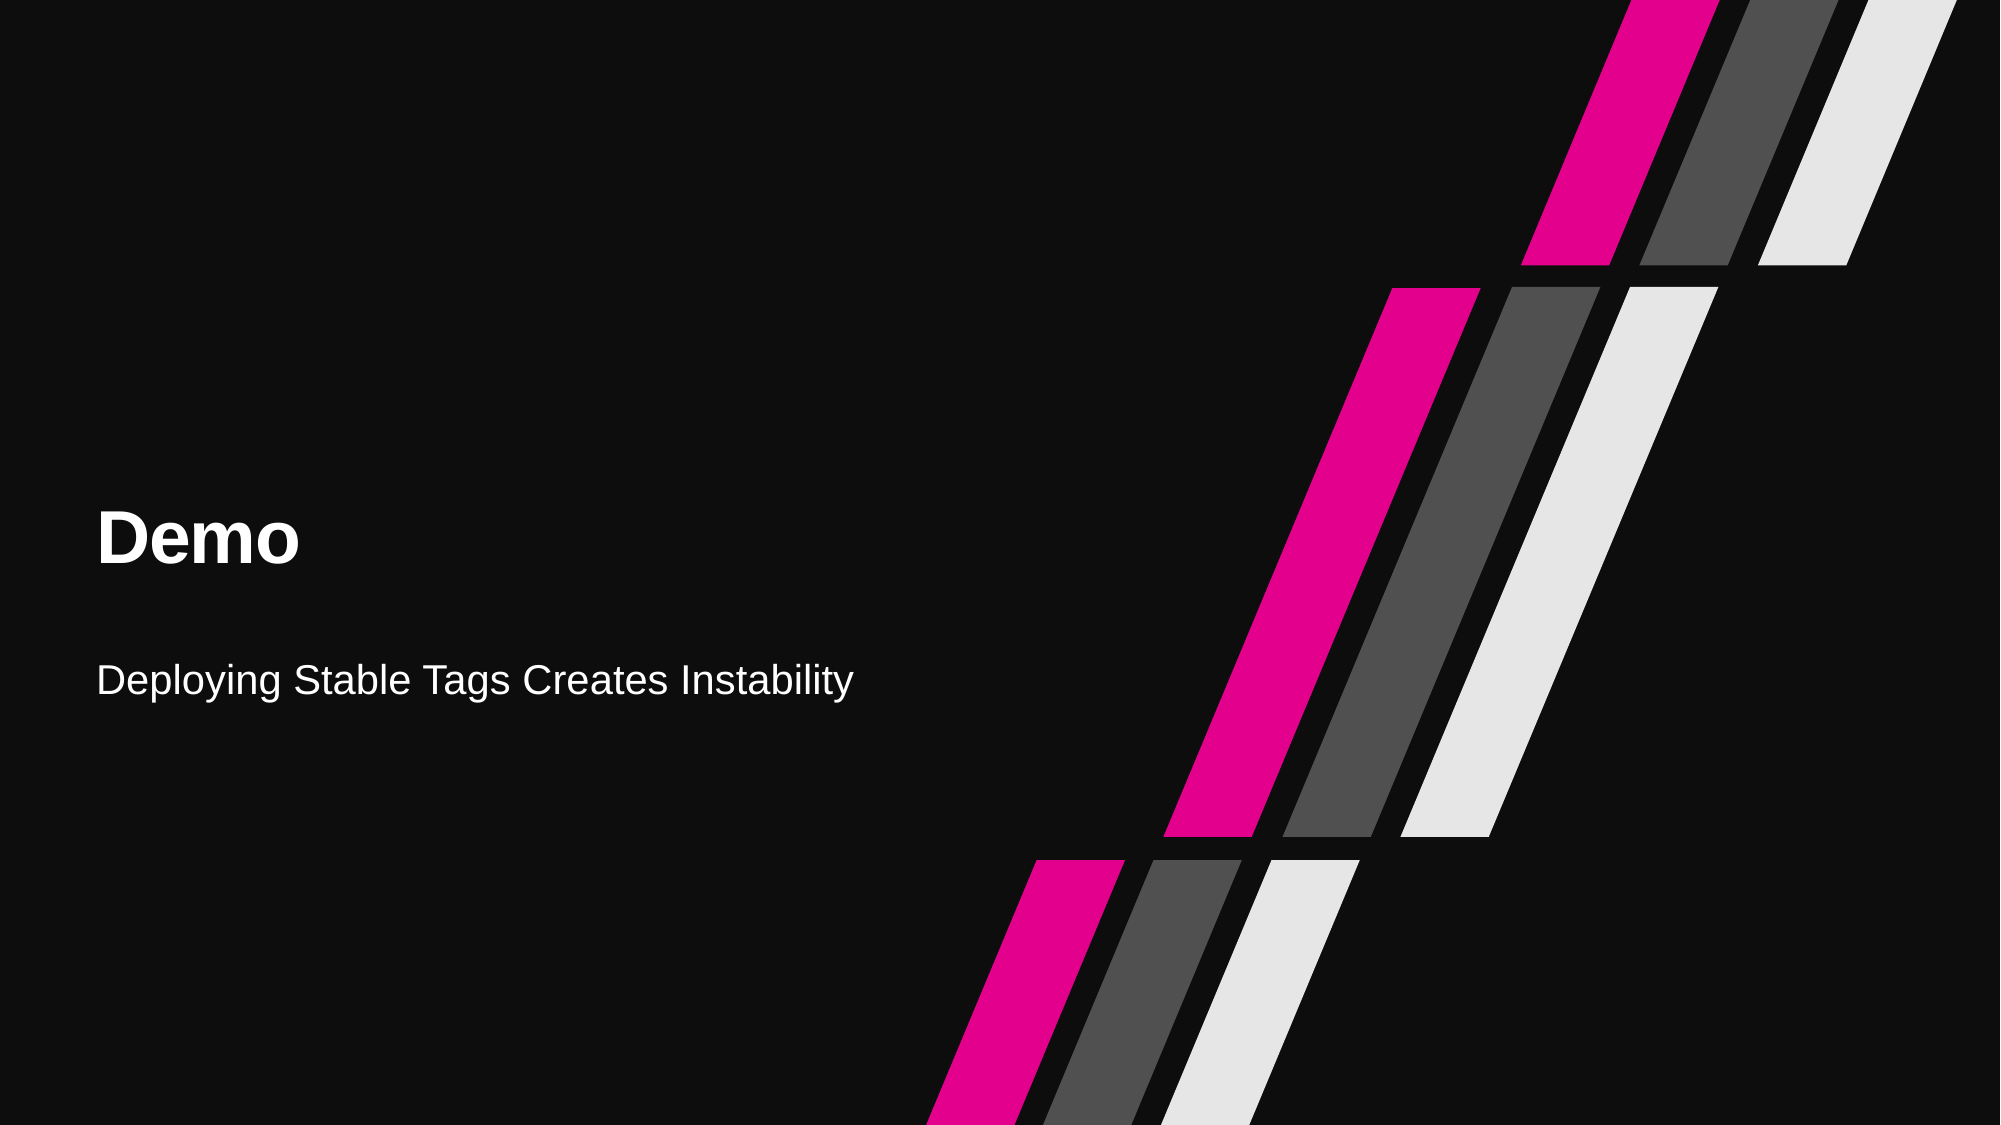

# Demo
Deploying Stable Tags Creates Instability